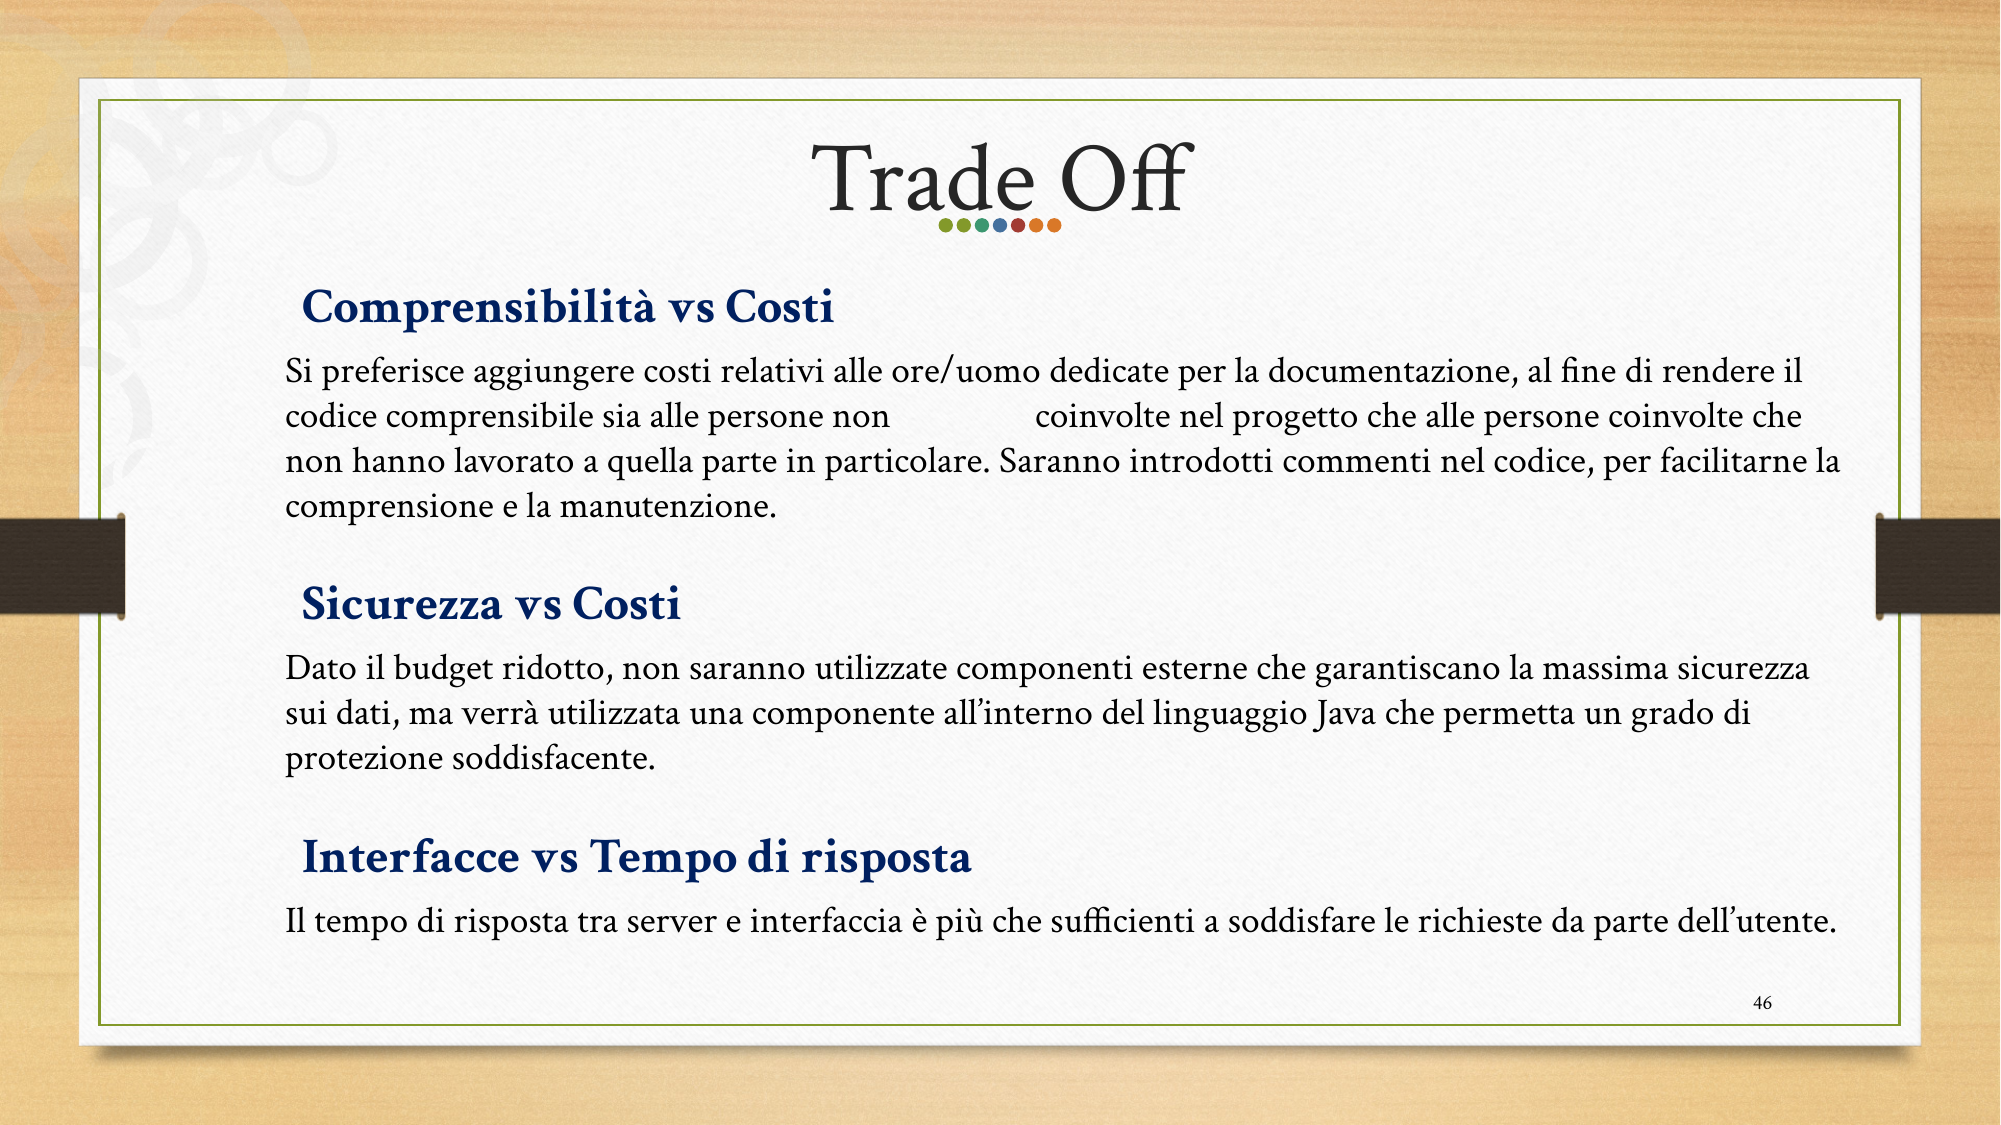

# Trade Off
Comprensibilità vs Costi
Si preferisce aggiungere costi relativi alle ore/uomo dedicate per la documentazione, al fine di rendere il codice comprensibile sia alle persone non 	coinvolte nel progetto che alle persone coinvolte che non hanno lavorato a quella parte in particolare. Saranno introdotti commenti nel codice, per facilitarne la comprensione e la manutenzione.

Sicurezza vs Costi
Dato il budget ridotto, non saranno utilizzate componenti esterne che garantiscano la massima sicurezza sui dati, ma verrà utilizzata una componente all’interno del linguaggio Java che permetta un grado di protezione soddisfacente.

Interfacce vs Tempo di risposta
	Il tempo di risposta tra server e interfaccia è più che sufficienti a soddisfare le richieste da parte dell’utente.
46